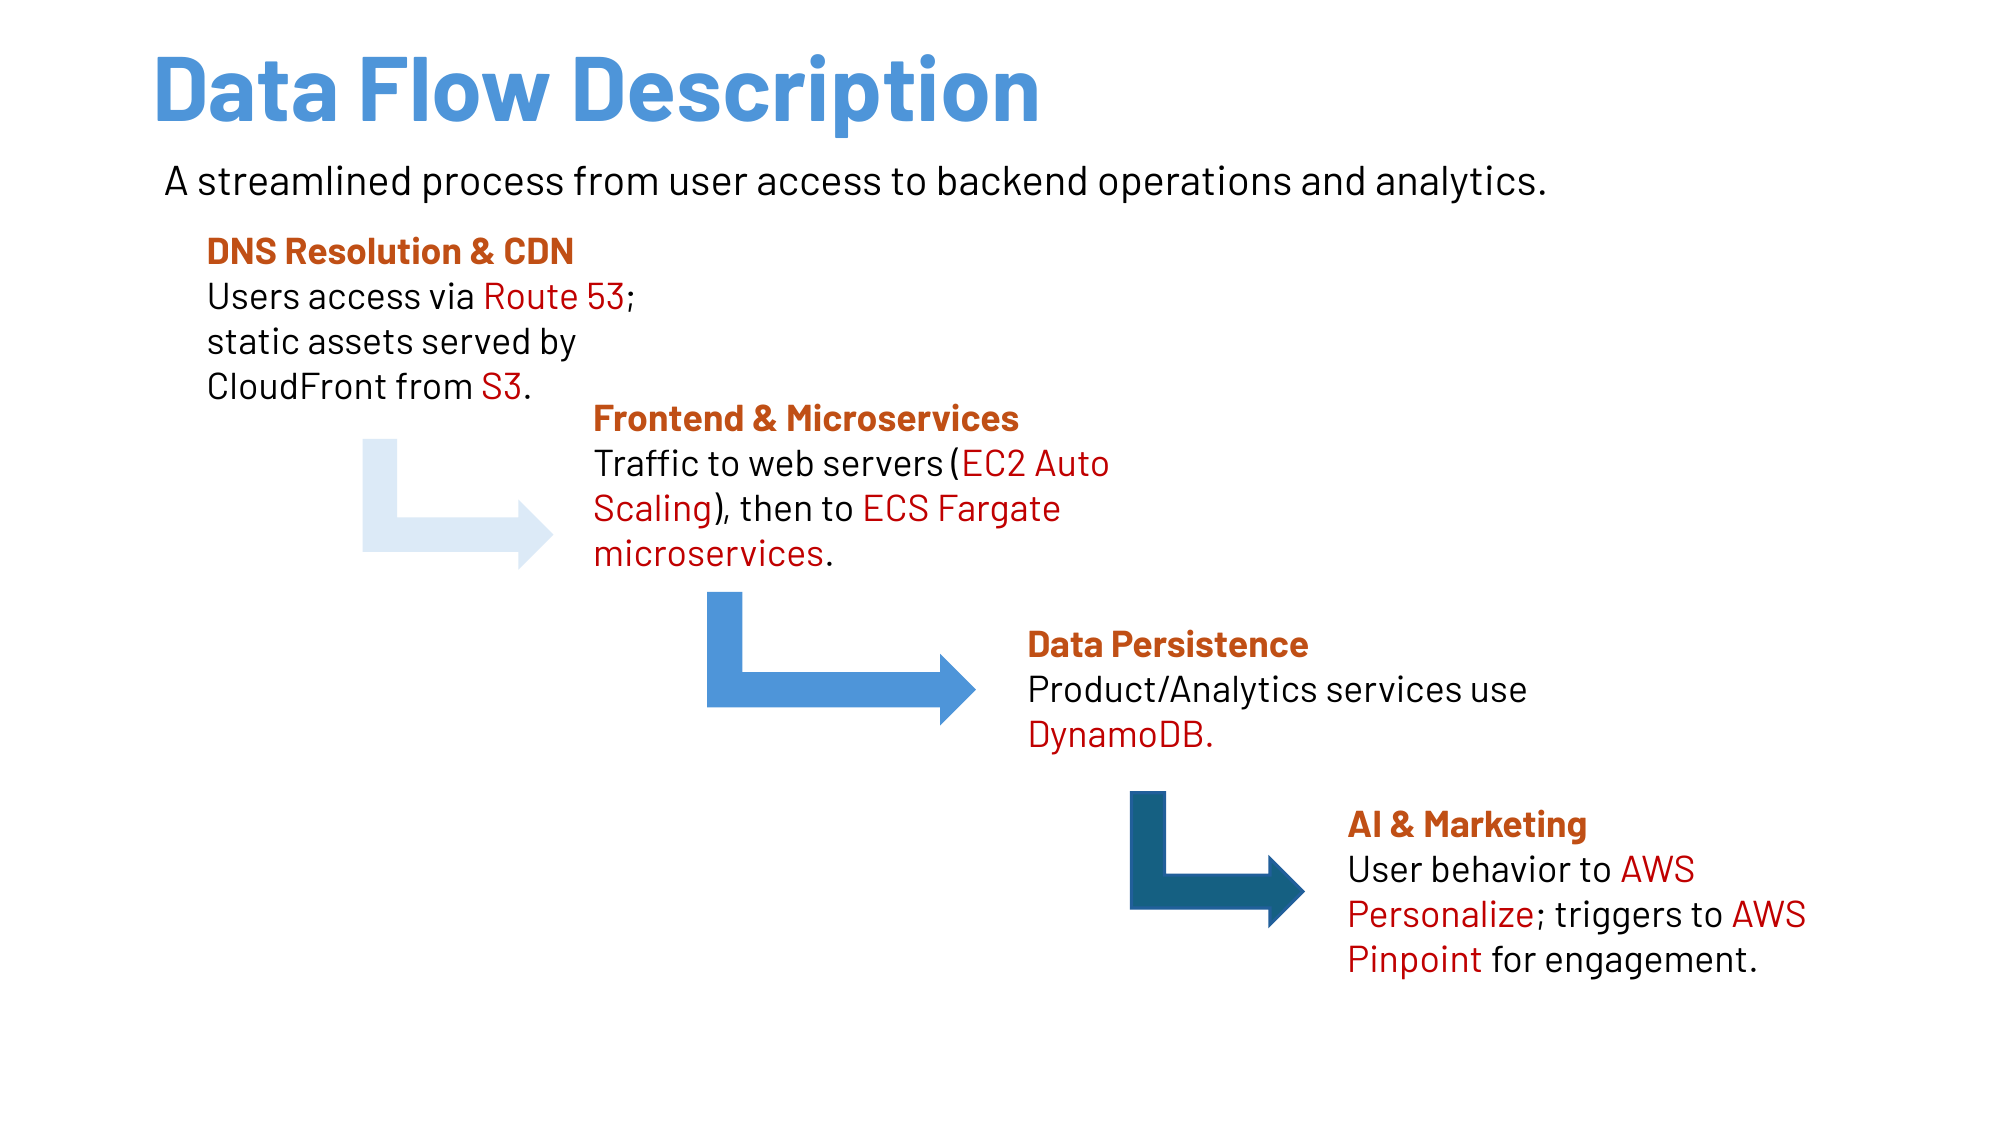

# Data Flow Description
A streamlined process from user access to backend operations and analytics.

DNS Resolution & CDN
Users access via Route 53; static assets served by CloudFront from S3.

Frontend & Microservices
Traffic to web servers (EC2 Auto Scaling), then to ECS Fargate microservices.

Data Persistence
Product/Analytics services use DynamoDB.

AI & Marketing
User behavior to AWS Personalize; triggers to AWS Pinpoint for engagement.